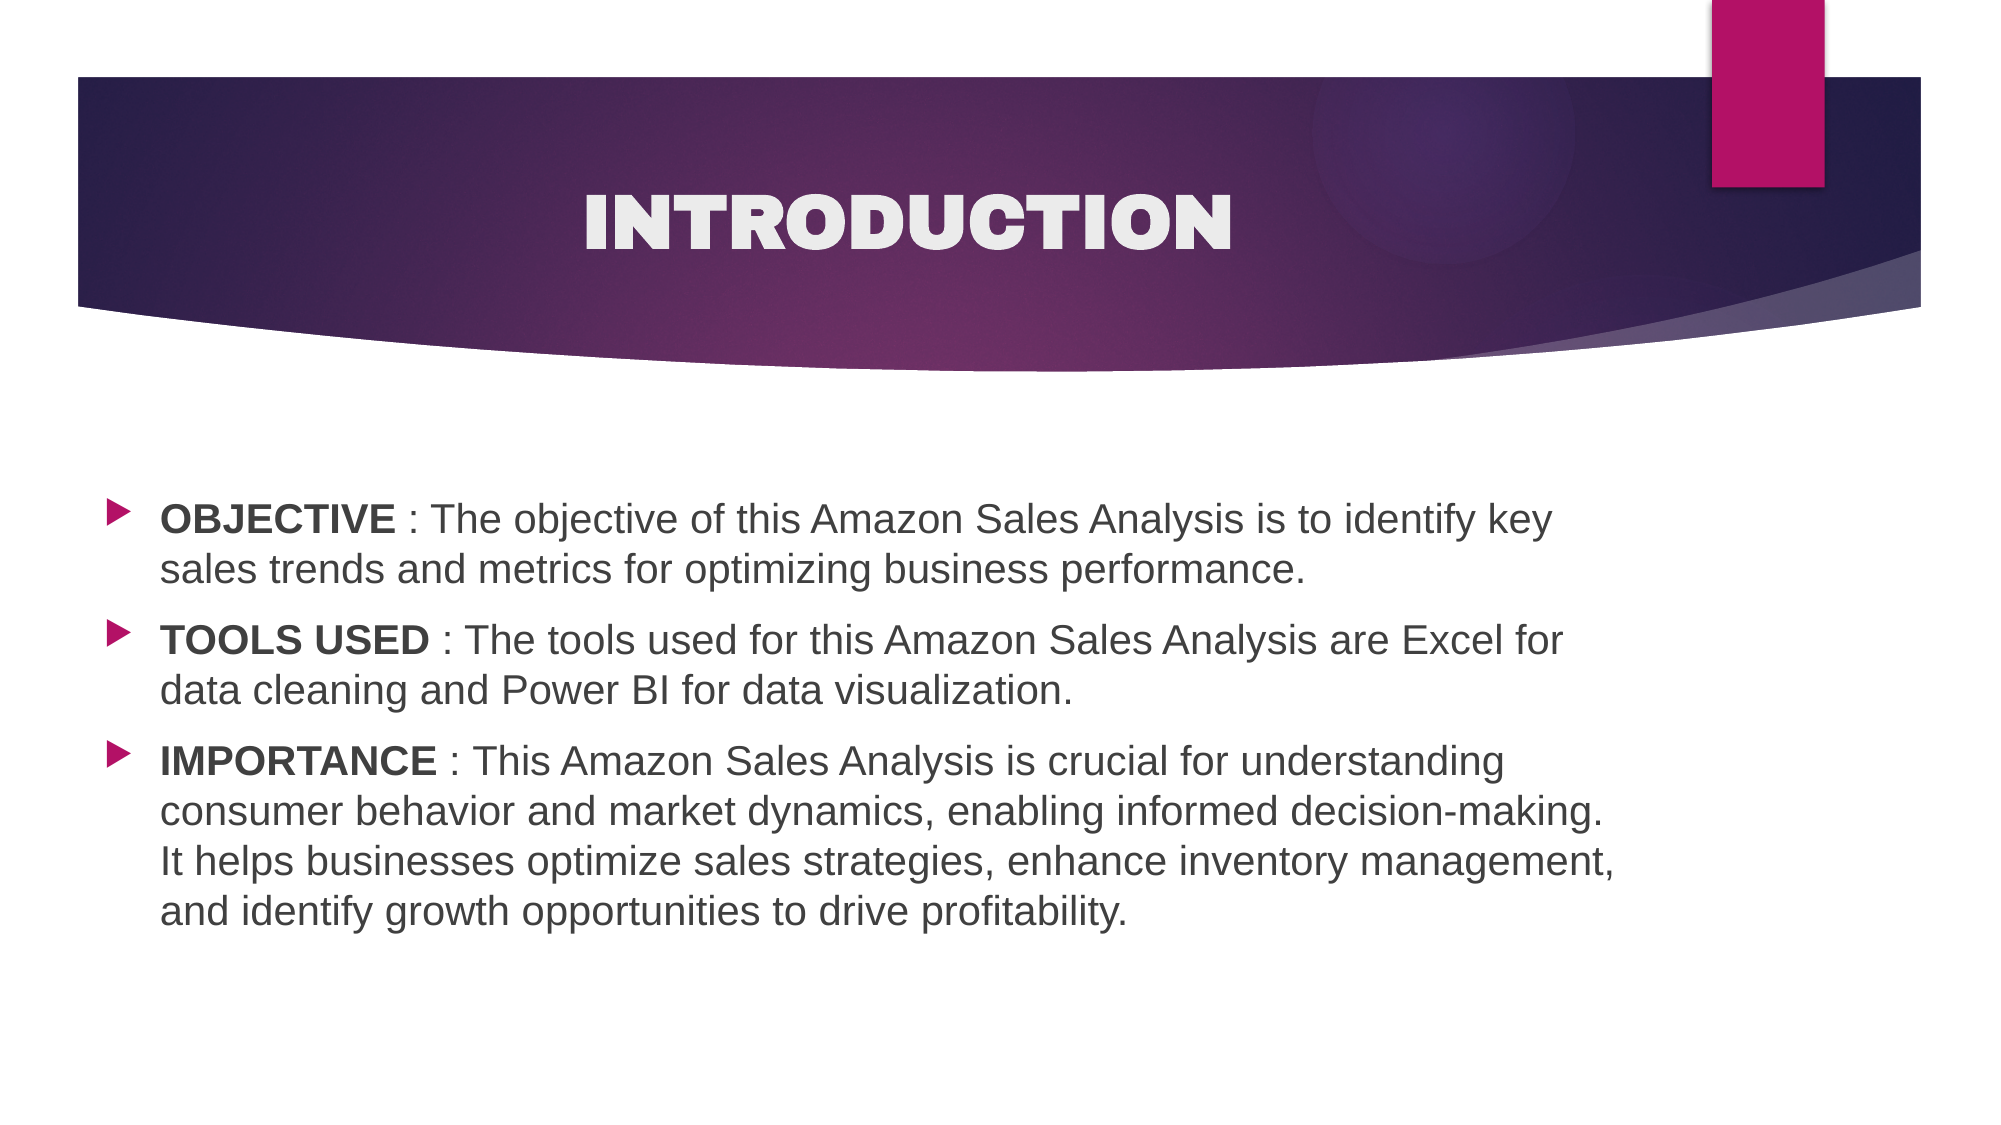

# INTRODUCTION
OBJECTIVE : The objective of this Amazon Sales Analysis is to identify key sales trends and metrics for optimizing business performance.
TOOLS USED : The tools used for this Amazon Sales Analysis are Excel for data cleaning and Power BI for data visualization.
IMPORTANCE : This Amazon Sales Analysis is crucial for understanding consumer behavior and market dynamics, enabling informed decision-making. It helps businesses optimize sales strategies, enhance inventory management, and identify growth opportunities to drive profitability.